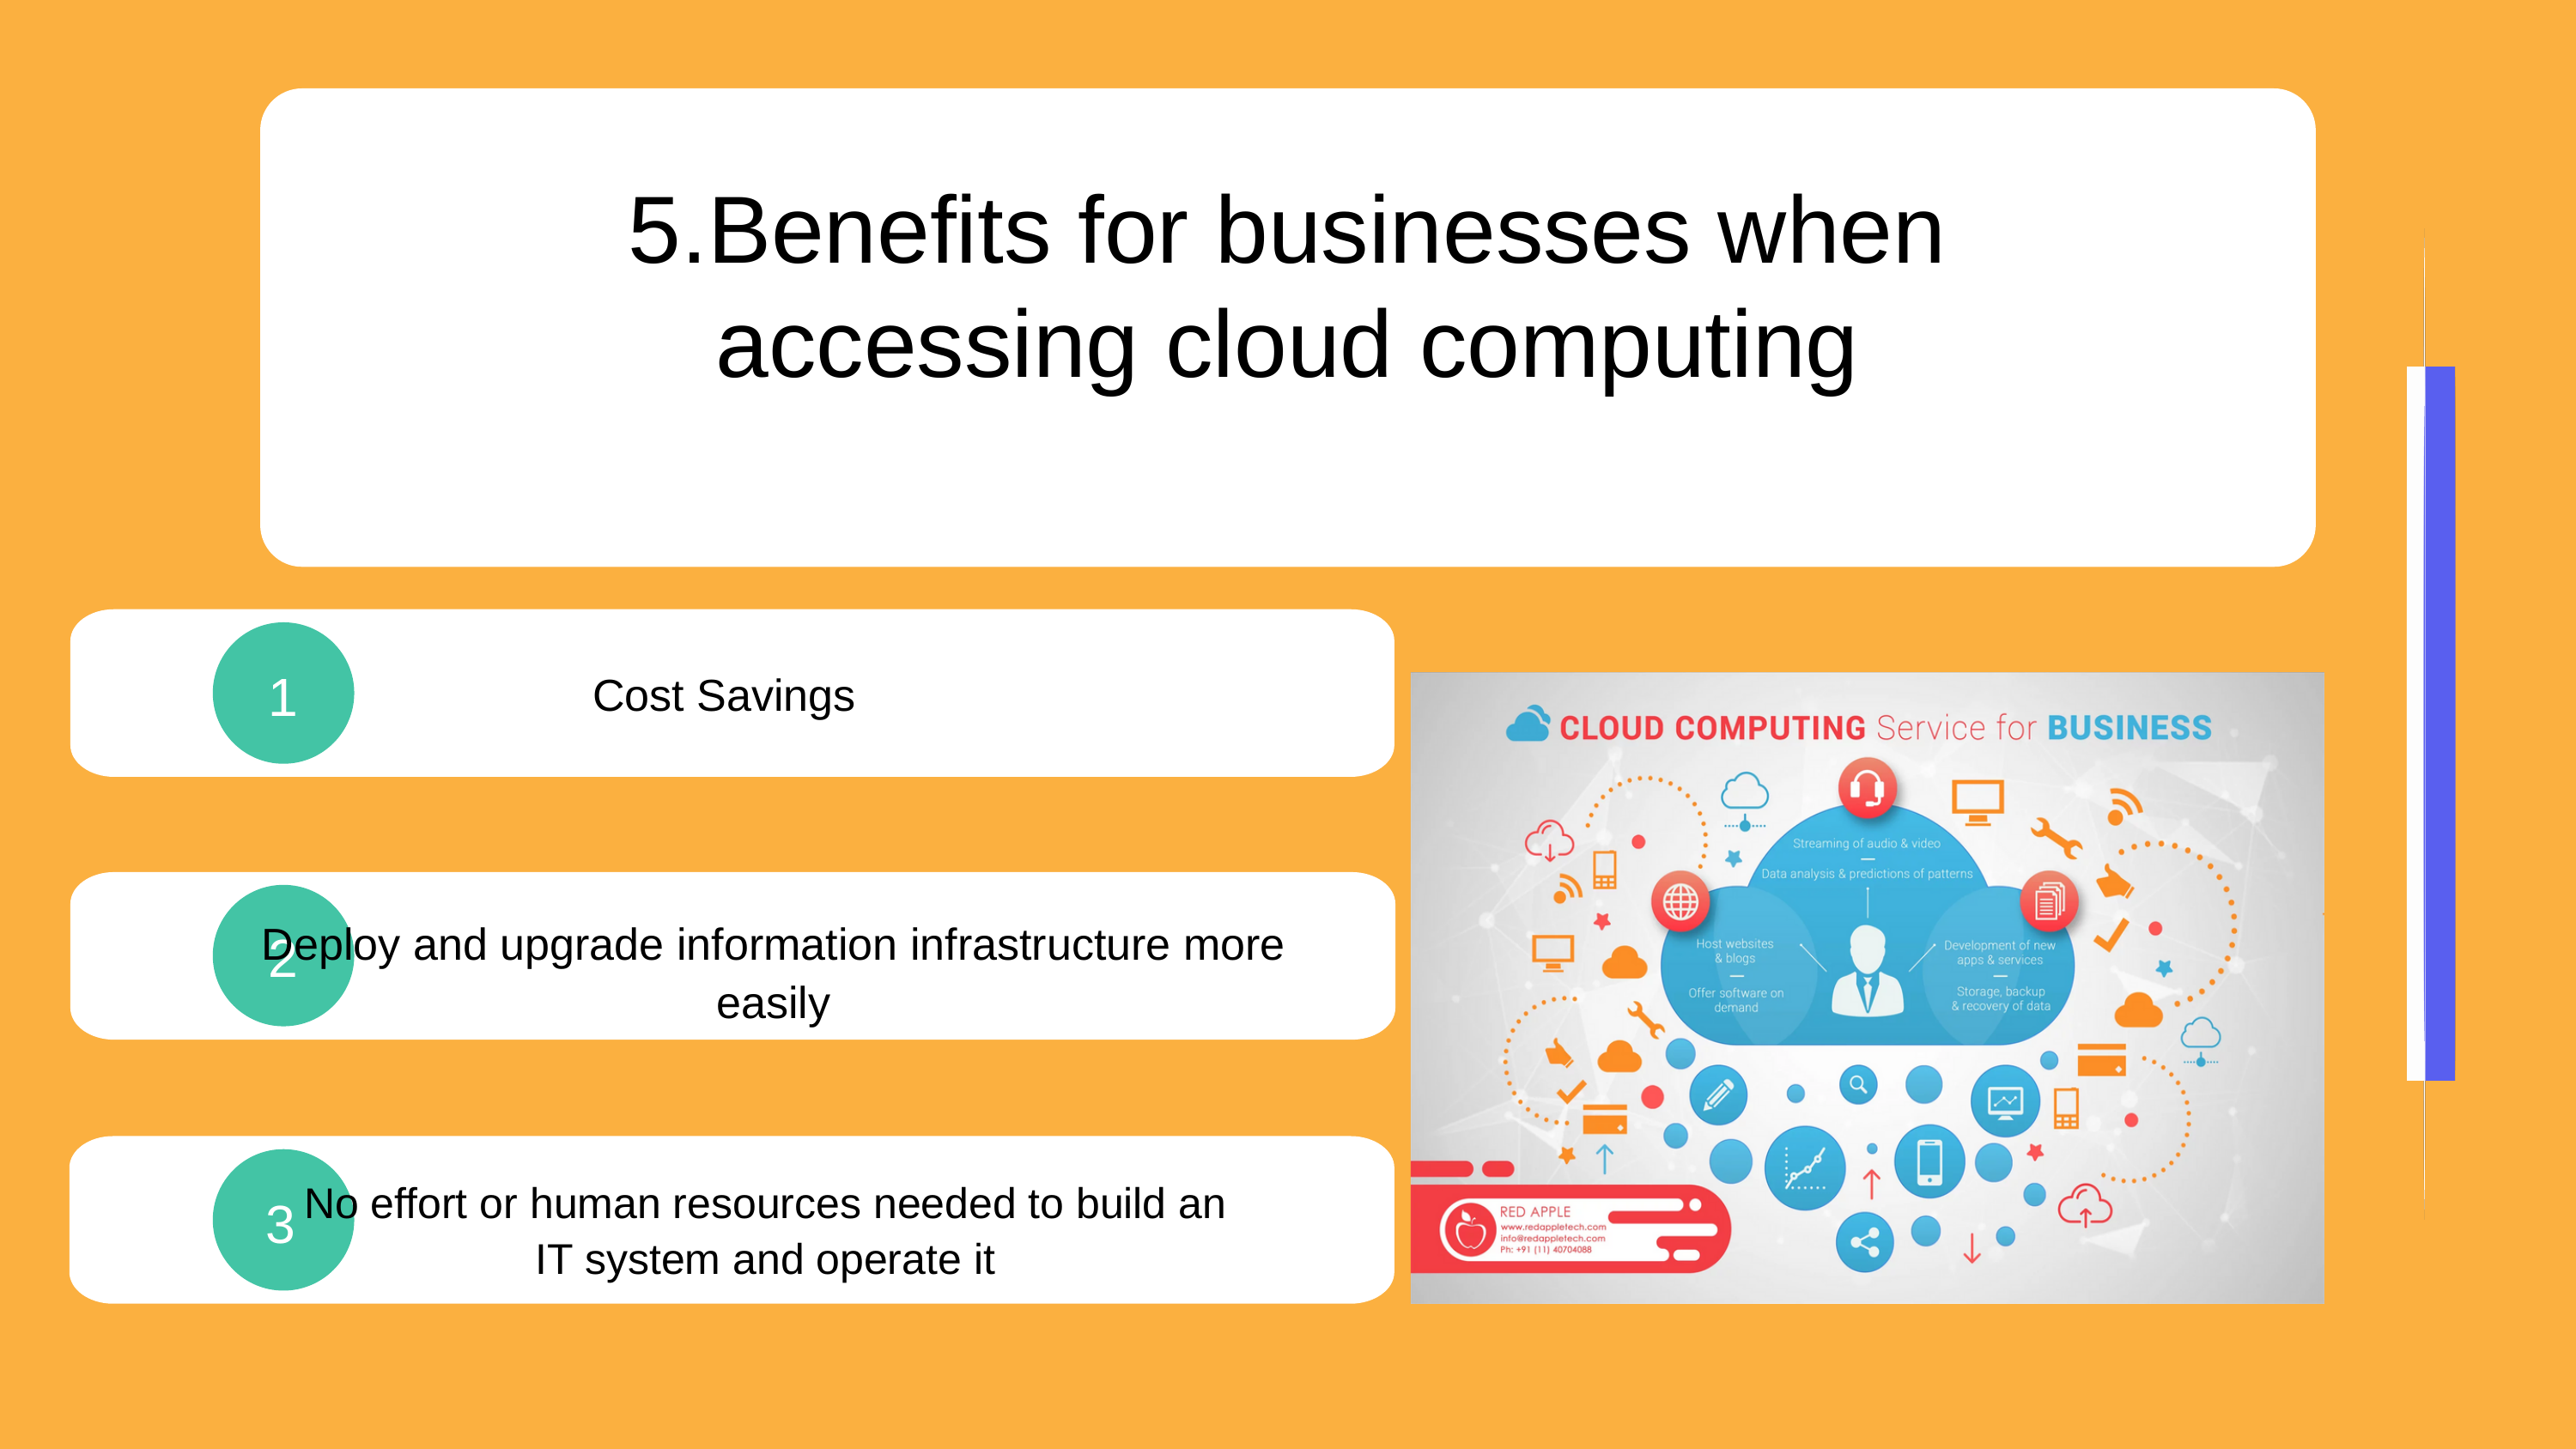

5.Benefits for businesses when accessing cloud computing

1
1
Cost Savings

Deploy and upgrade information infrastructure more easily
2

No effort or human resources needed to build an IT system and operate it
3